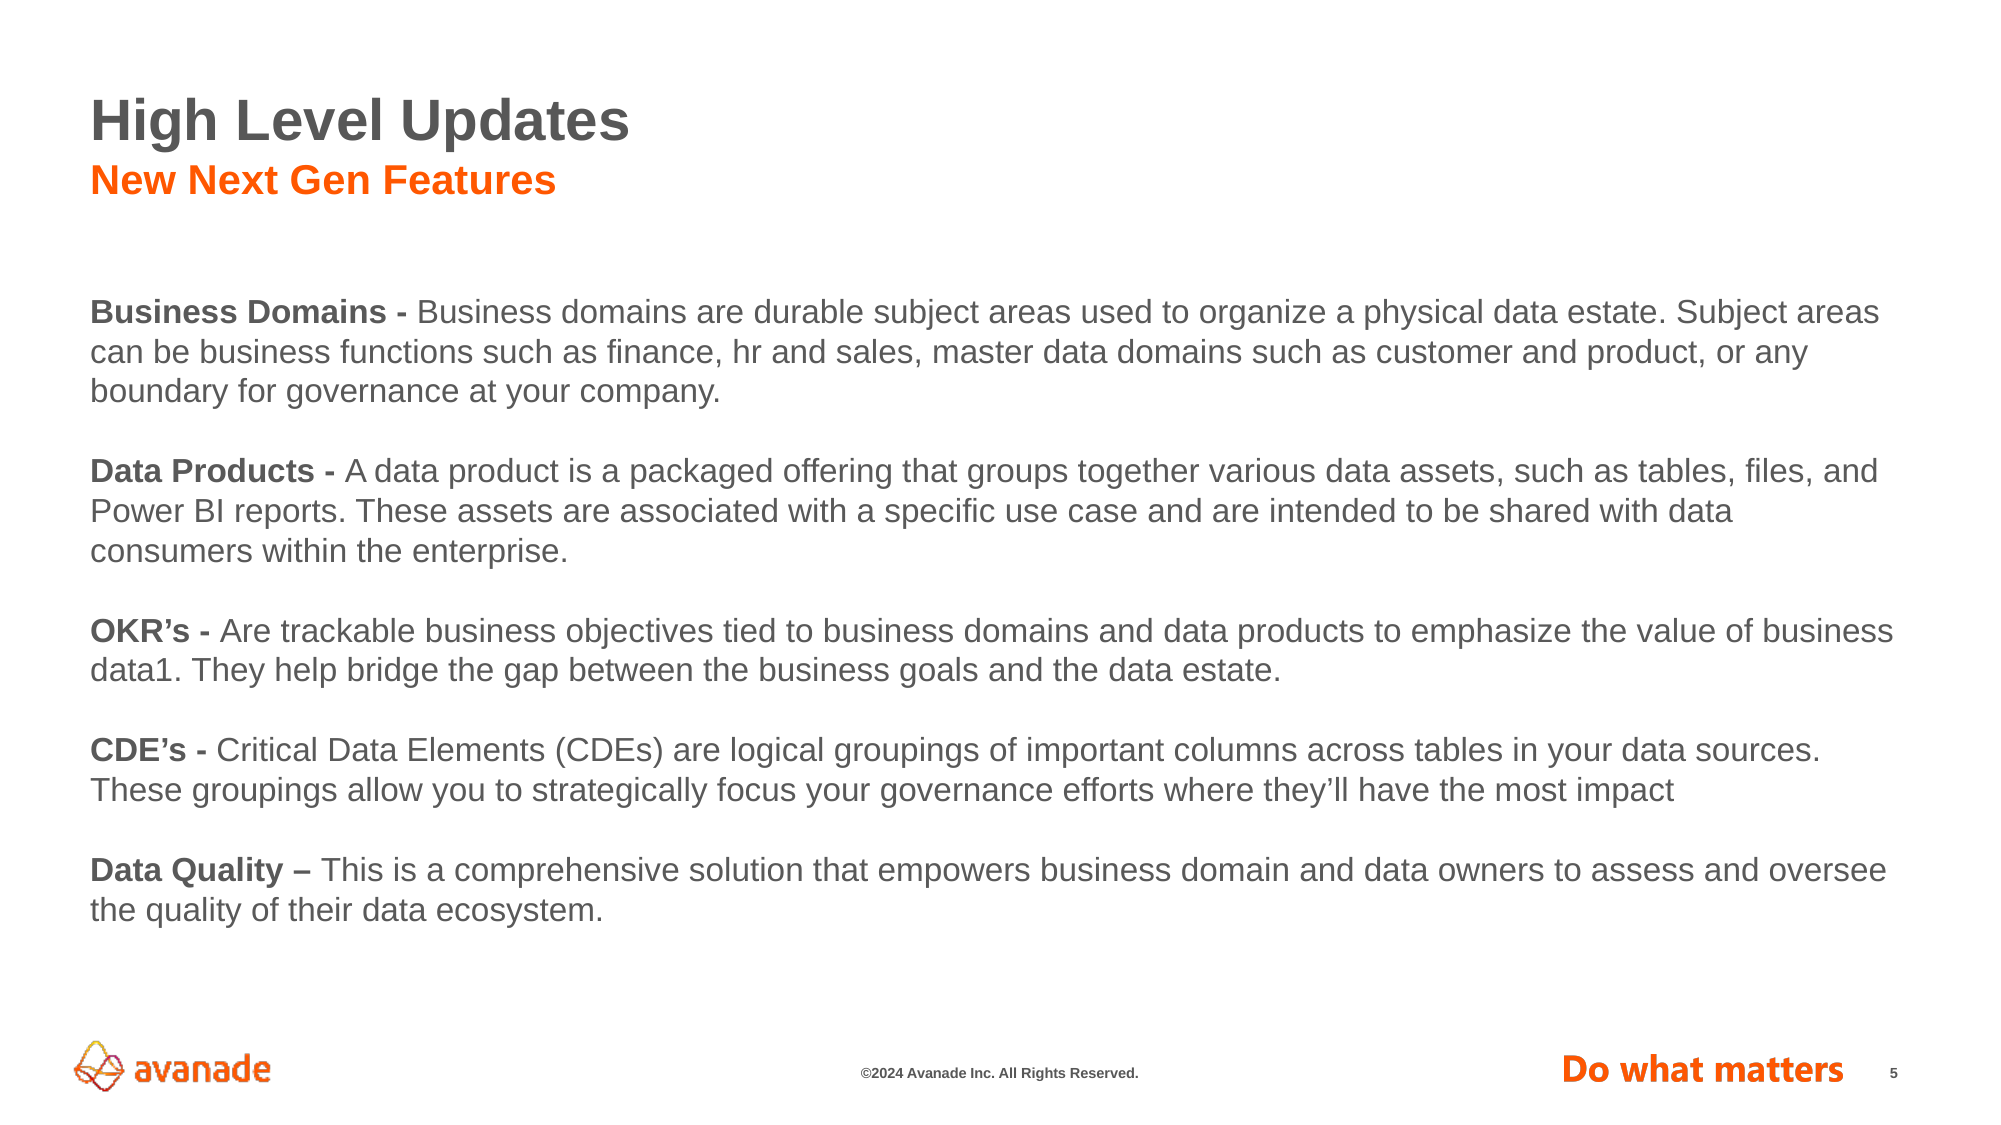

# High Level Updates New Next Gen Features
Business Domains - Business domains are durable subject areas used to organize a physical data estate. Subject areas can be business functions such as finance, hr and sales, master data domains such as customer and product, or any boundary for governance at your company.

Data Products - A data product is a packaged offering that groups together various data assets, such as tables, files, and Power BI reports. These assets are associated with a specific use case and are intended to be shared with data consumers within the enterprise.

OKR’s - Are trackable business objectives tied to business domains and data products to emphasize the value of business data1. They help bridge the gap between the business goals and the data estate.

CDE’s - Critical Data Elements (CDEs) are logical groupings of important columns across tables in your data sources. These groupings allow you to strategically focus your governance efforts where they’ll have the most impact

Data Quality – This is a comprehensive solution that empowers business domain and data owners to assess and oversee the quality of their data ecosystem.